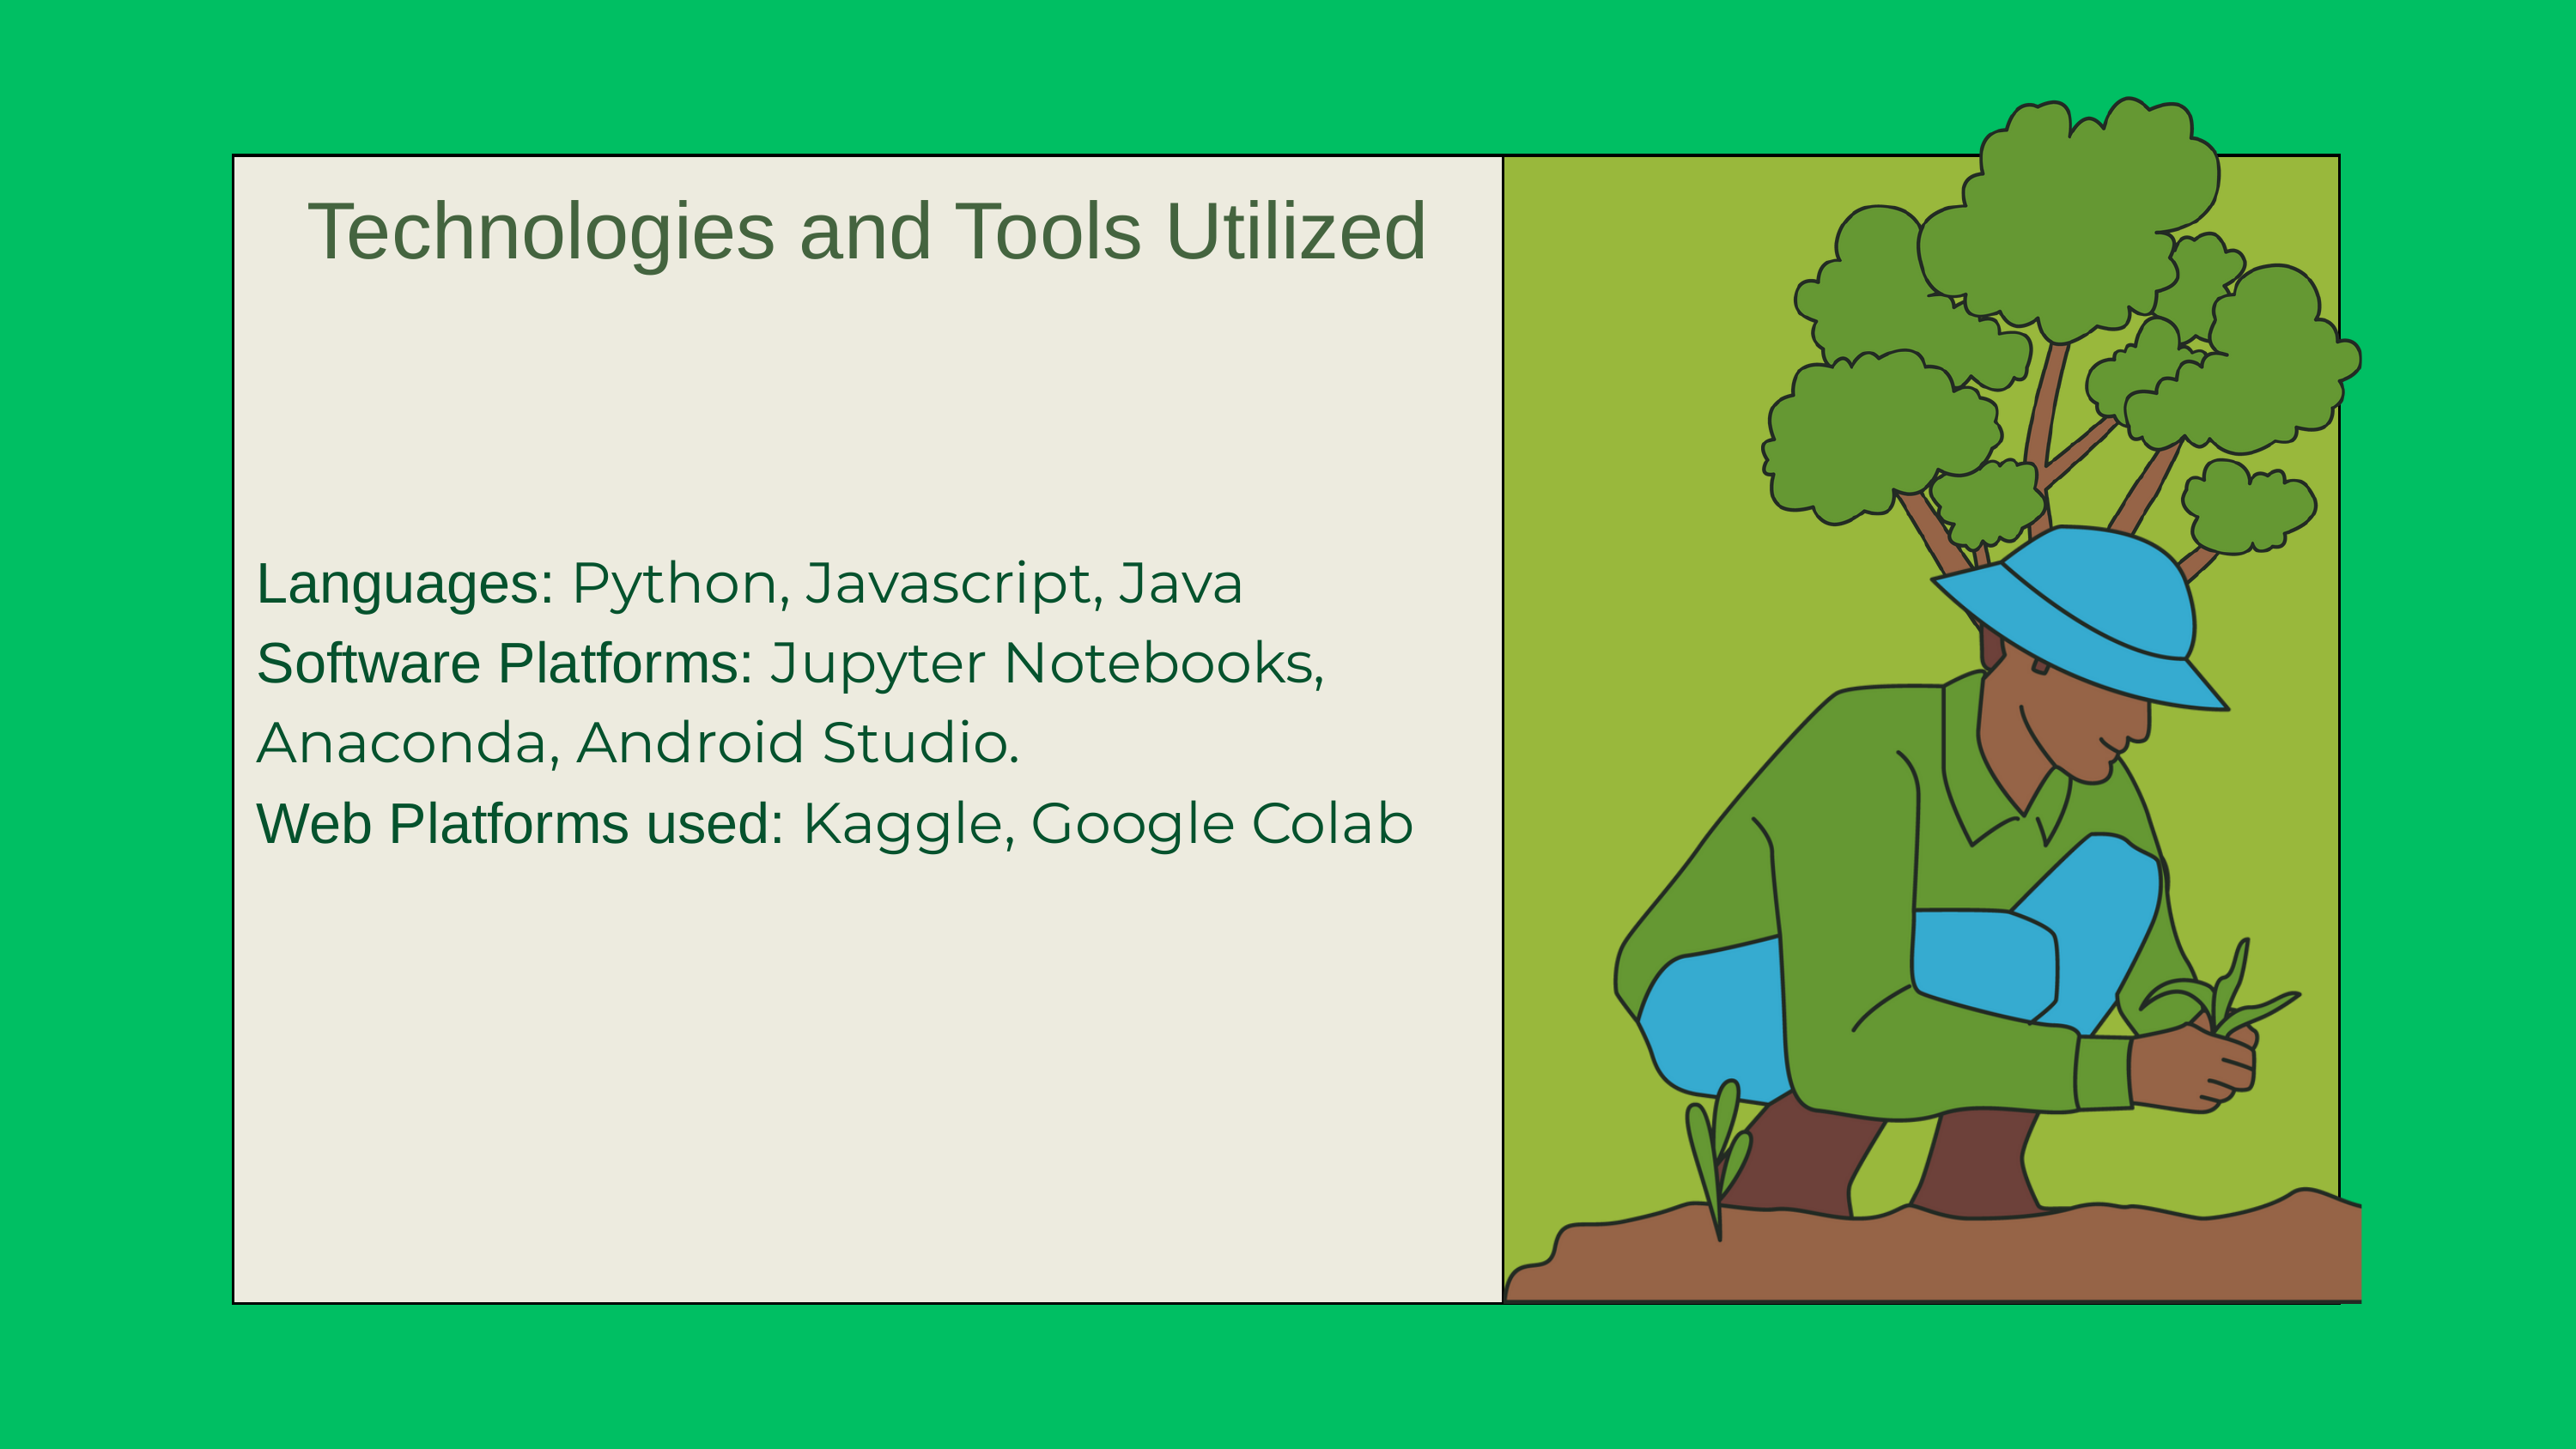

Technologies and Tools Utilized

Languages: Python, Javascript, Java
Software Platforms: Jupyter Notebooks, Anaconda, Android Studio.
Web Platforms used: Kaggle, Google Colab